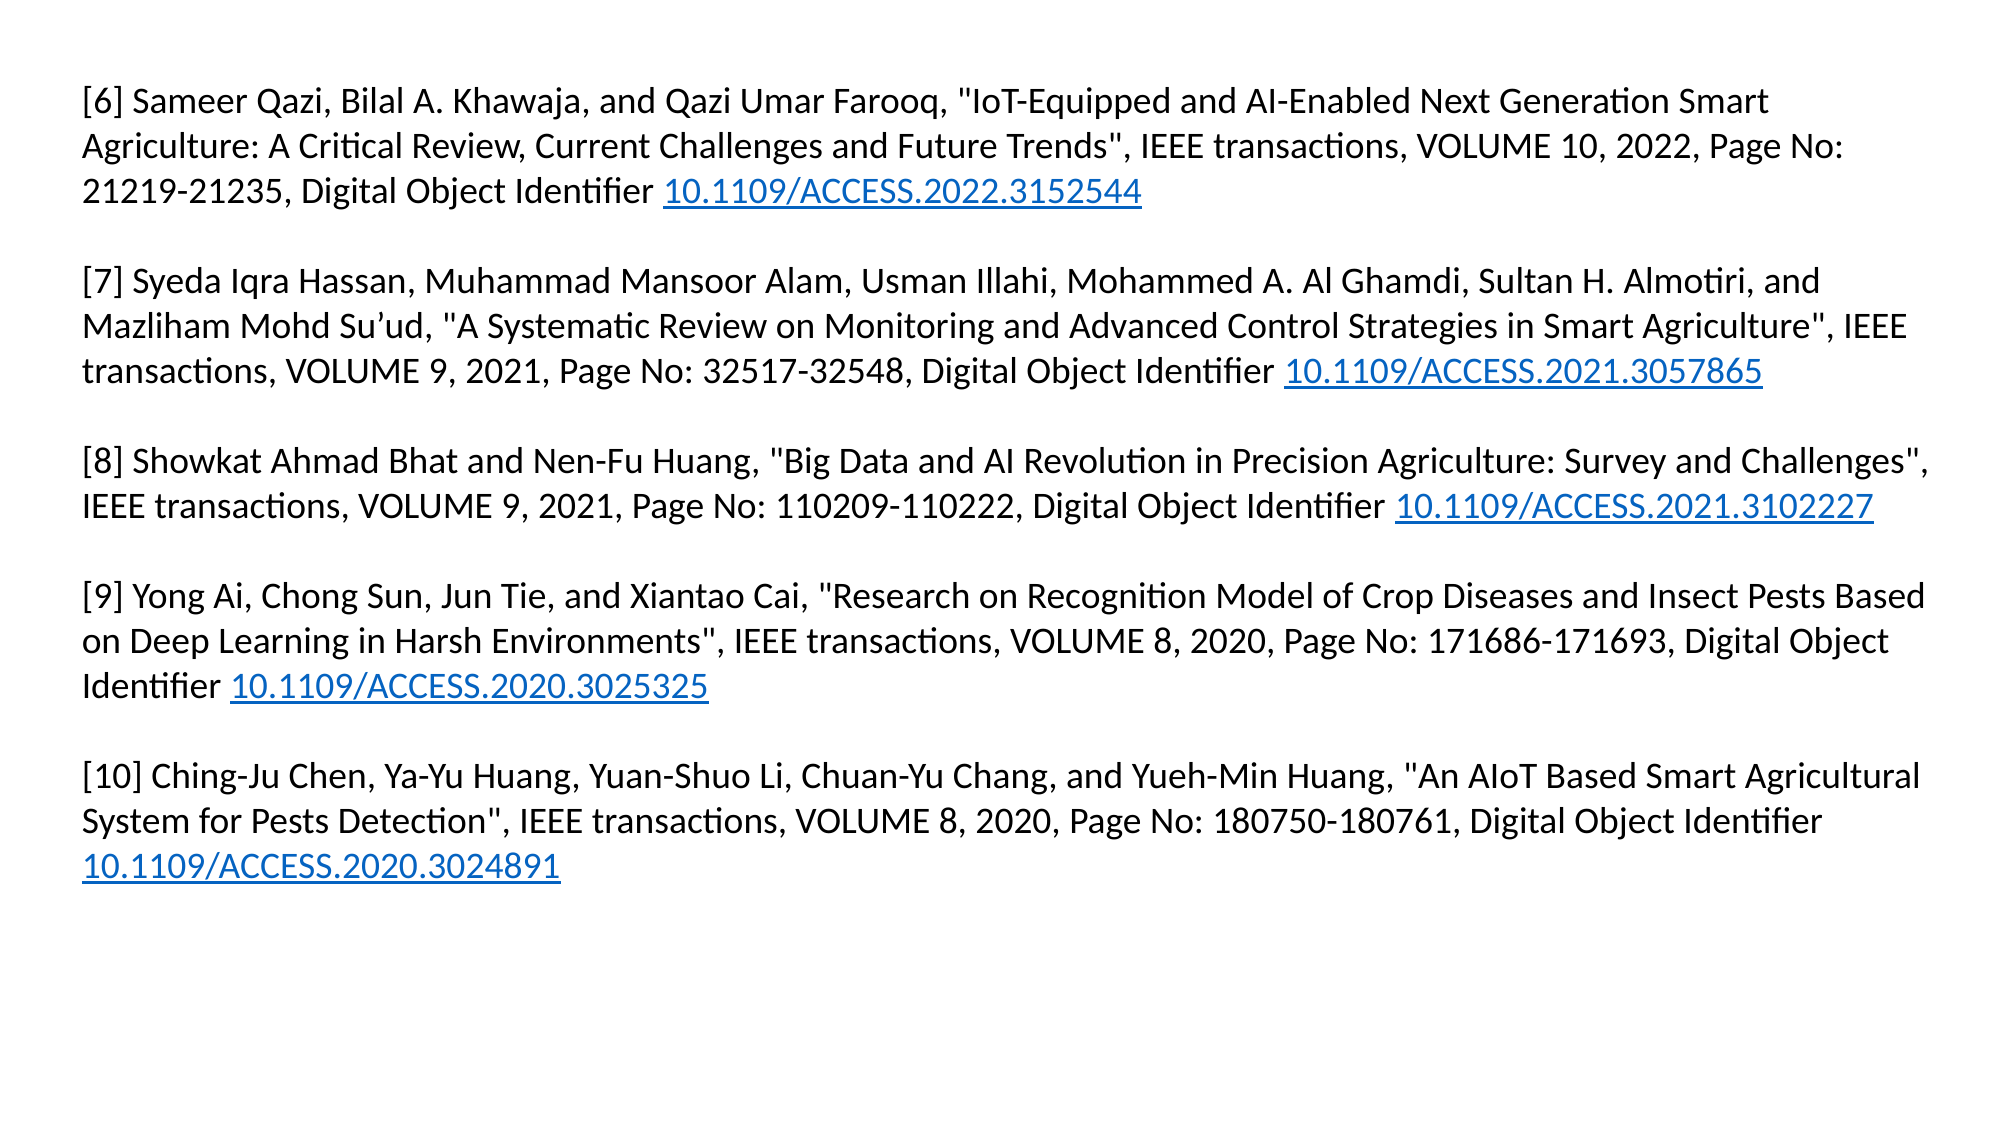

[6] Sameer Qazi, Bilal A. Khawaja, and Qazi Umar Farooq, "IoT-Equipped and AI-Enabled Next Generation Smart Agriculture: A Critical Review, Current Challenges and Future Trends", IEEE transactions, VOLUME 10, 2022, Page No: 21219-21235, Digital Object Identifier 10.1109/ACCESS.2022.3152544

[7] Syeda Iqra Hassan, Muhammad Mansoor Alam, Usman Illahi, Mohammed A. Al Ghamdi, Sultan H. Almotiri, and Mazliham Mohd Su’ud, "A Systematic Review on Monitoring and Advanced Control Strategies in Smart Agriculture", IEEE transactions, VOLUME 9, 2021, Page No: 32517-32548, Digital Object Identifier 10.1109/ACCESS.2021.3057865

[8] Showkat Ahmad Bhat and Nen-Fu Huang, "Big Data and AI Revolution in Precision Agriculture: Survey and Challenges", IEEE transactions, VOLUME 9, 2021, Page No: 110209-110222, Digital Object Identifier 10.1109/ACCESS.2021.3102227

[9] Yong Ai, Chong Sun, Jun Tie, and Xiantao Cai, "Research on Recognition Model of Crop Diseases and Insect Pests Based on Deep Learning in Harsh Environments", IEEE transactions, VOLUME 8, 2020, Page No: 171686-171693, Digital Object Identifier 10.1109/ACCESS.2020.3025325

[10] Ching-Ju Chen, Ya-Yu Huang, Yuan-Shuo Li, Chuan-Yu Chang, and Yueh-Min Huang, "An AIoT Based Smart Agricultural System for Pests Detection", IEEE transactions, VOLUME 8, 2020, Page No: 180750-180761, Digital Object Identifier 10.1109/ACCESS.2020.3024891